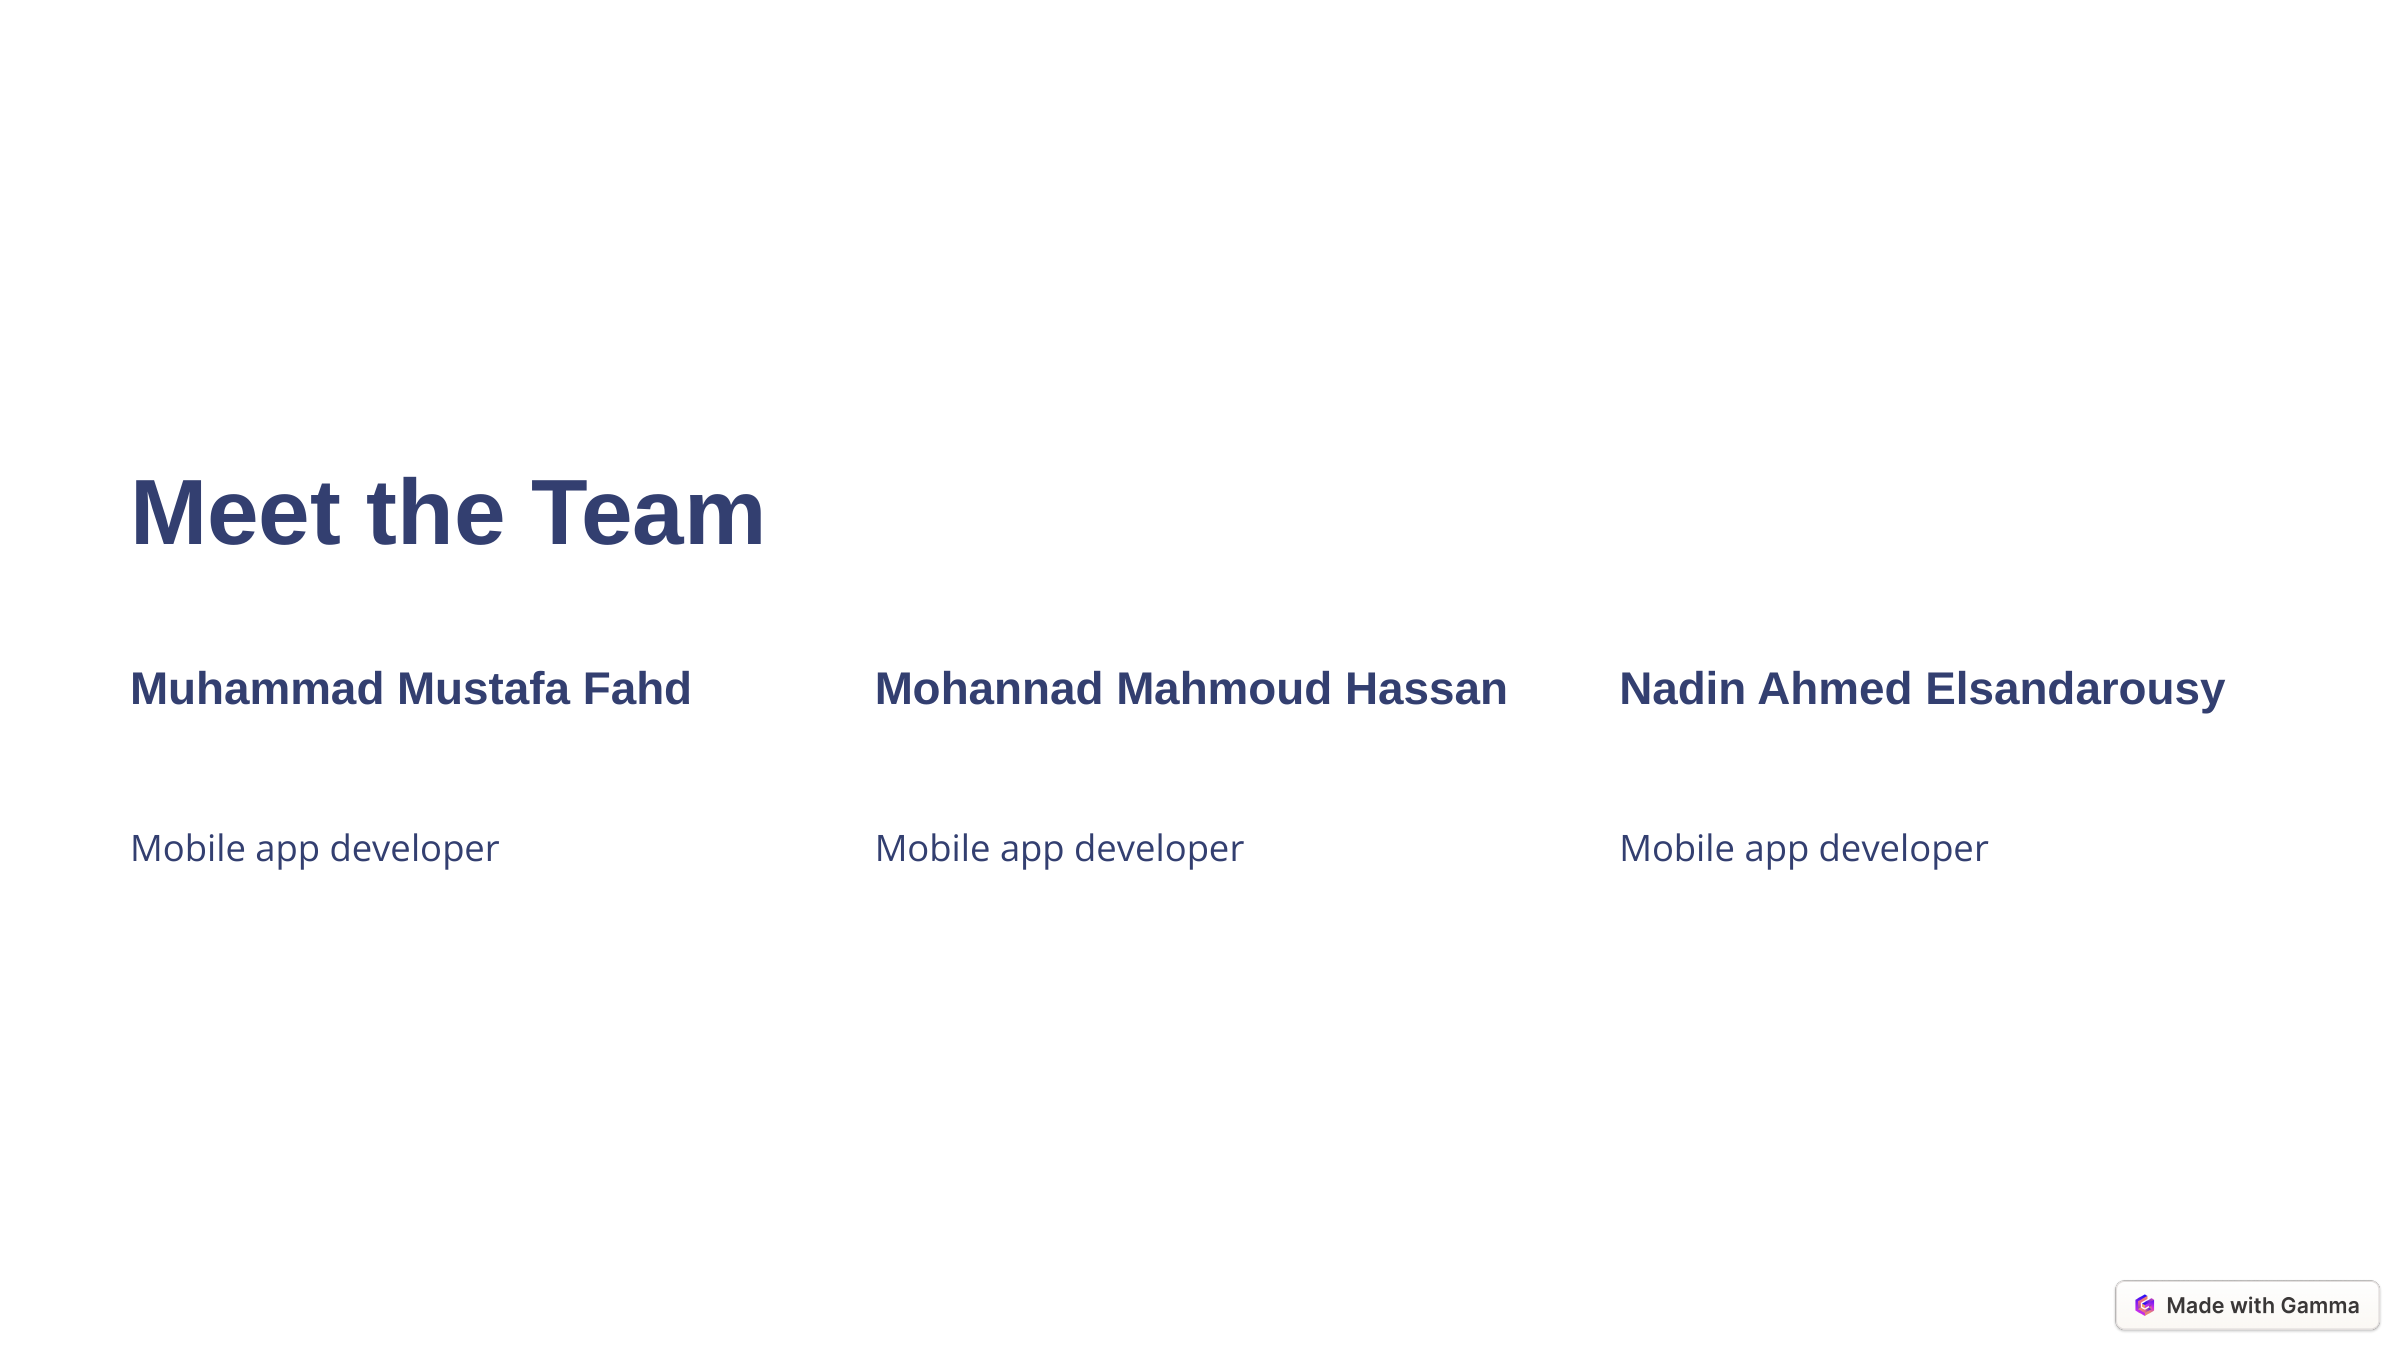

Meet the Team
Muhammad Mustafa Fahd
Mohannad Mahmoud Hassan
Nadin Ahmed Elsandarousy
Mobile app developer
Mobile app developer
Mobile app developer